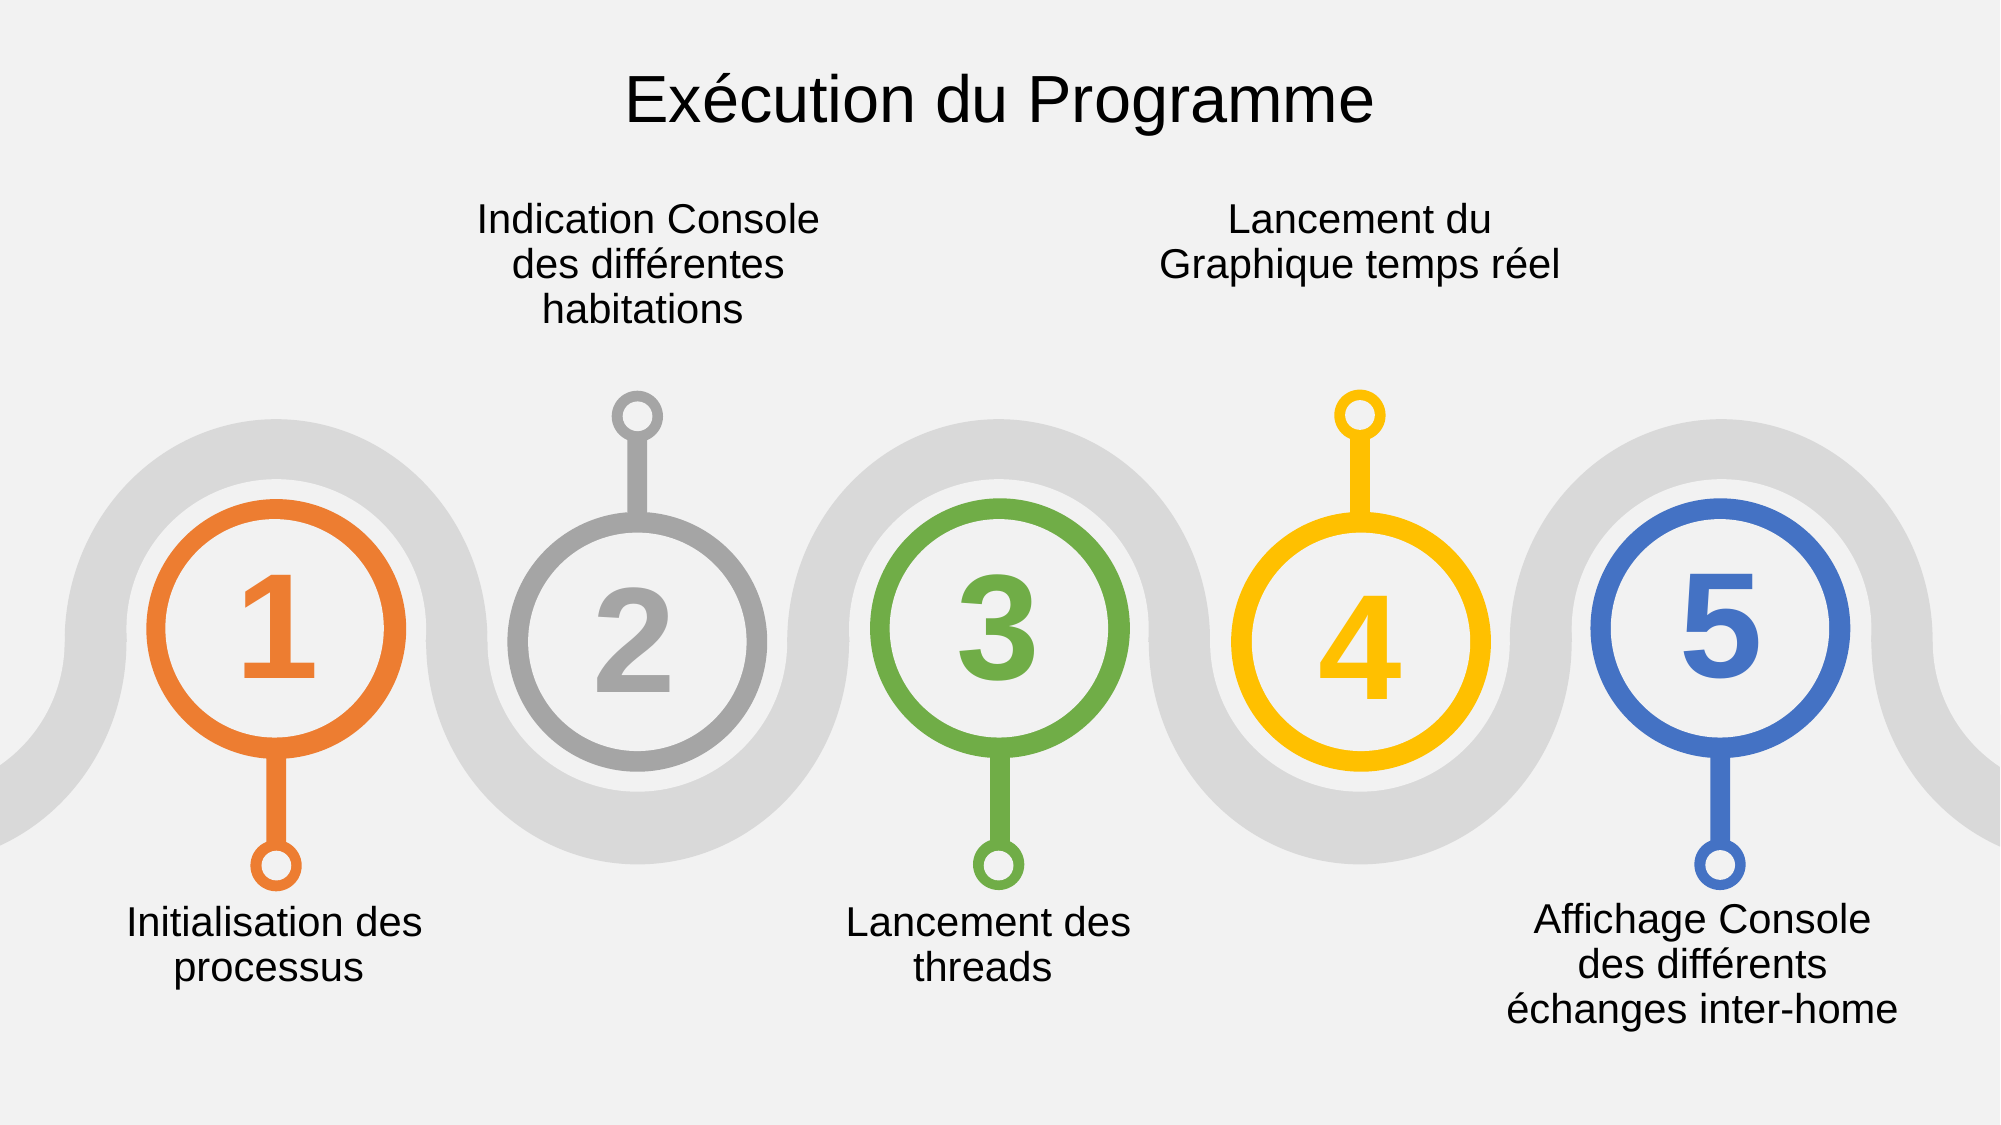

# Exécution du Programme
Indication Console des différentes habitations
Lancement du Graphique temps réel
5
1

3
2

4
Affichage Console des différents échanges inter-home
Lancement des threads
Initialisation des processus